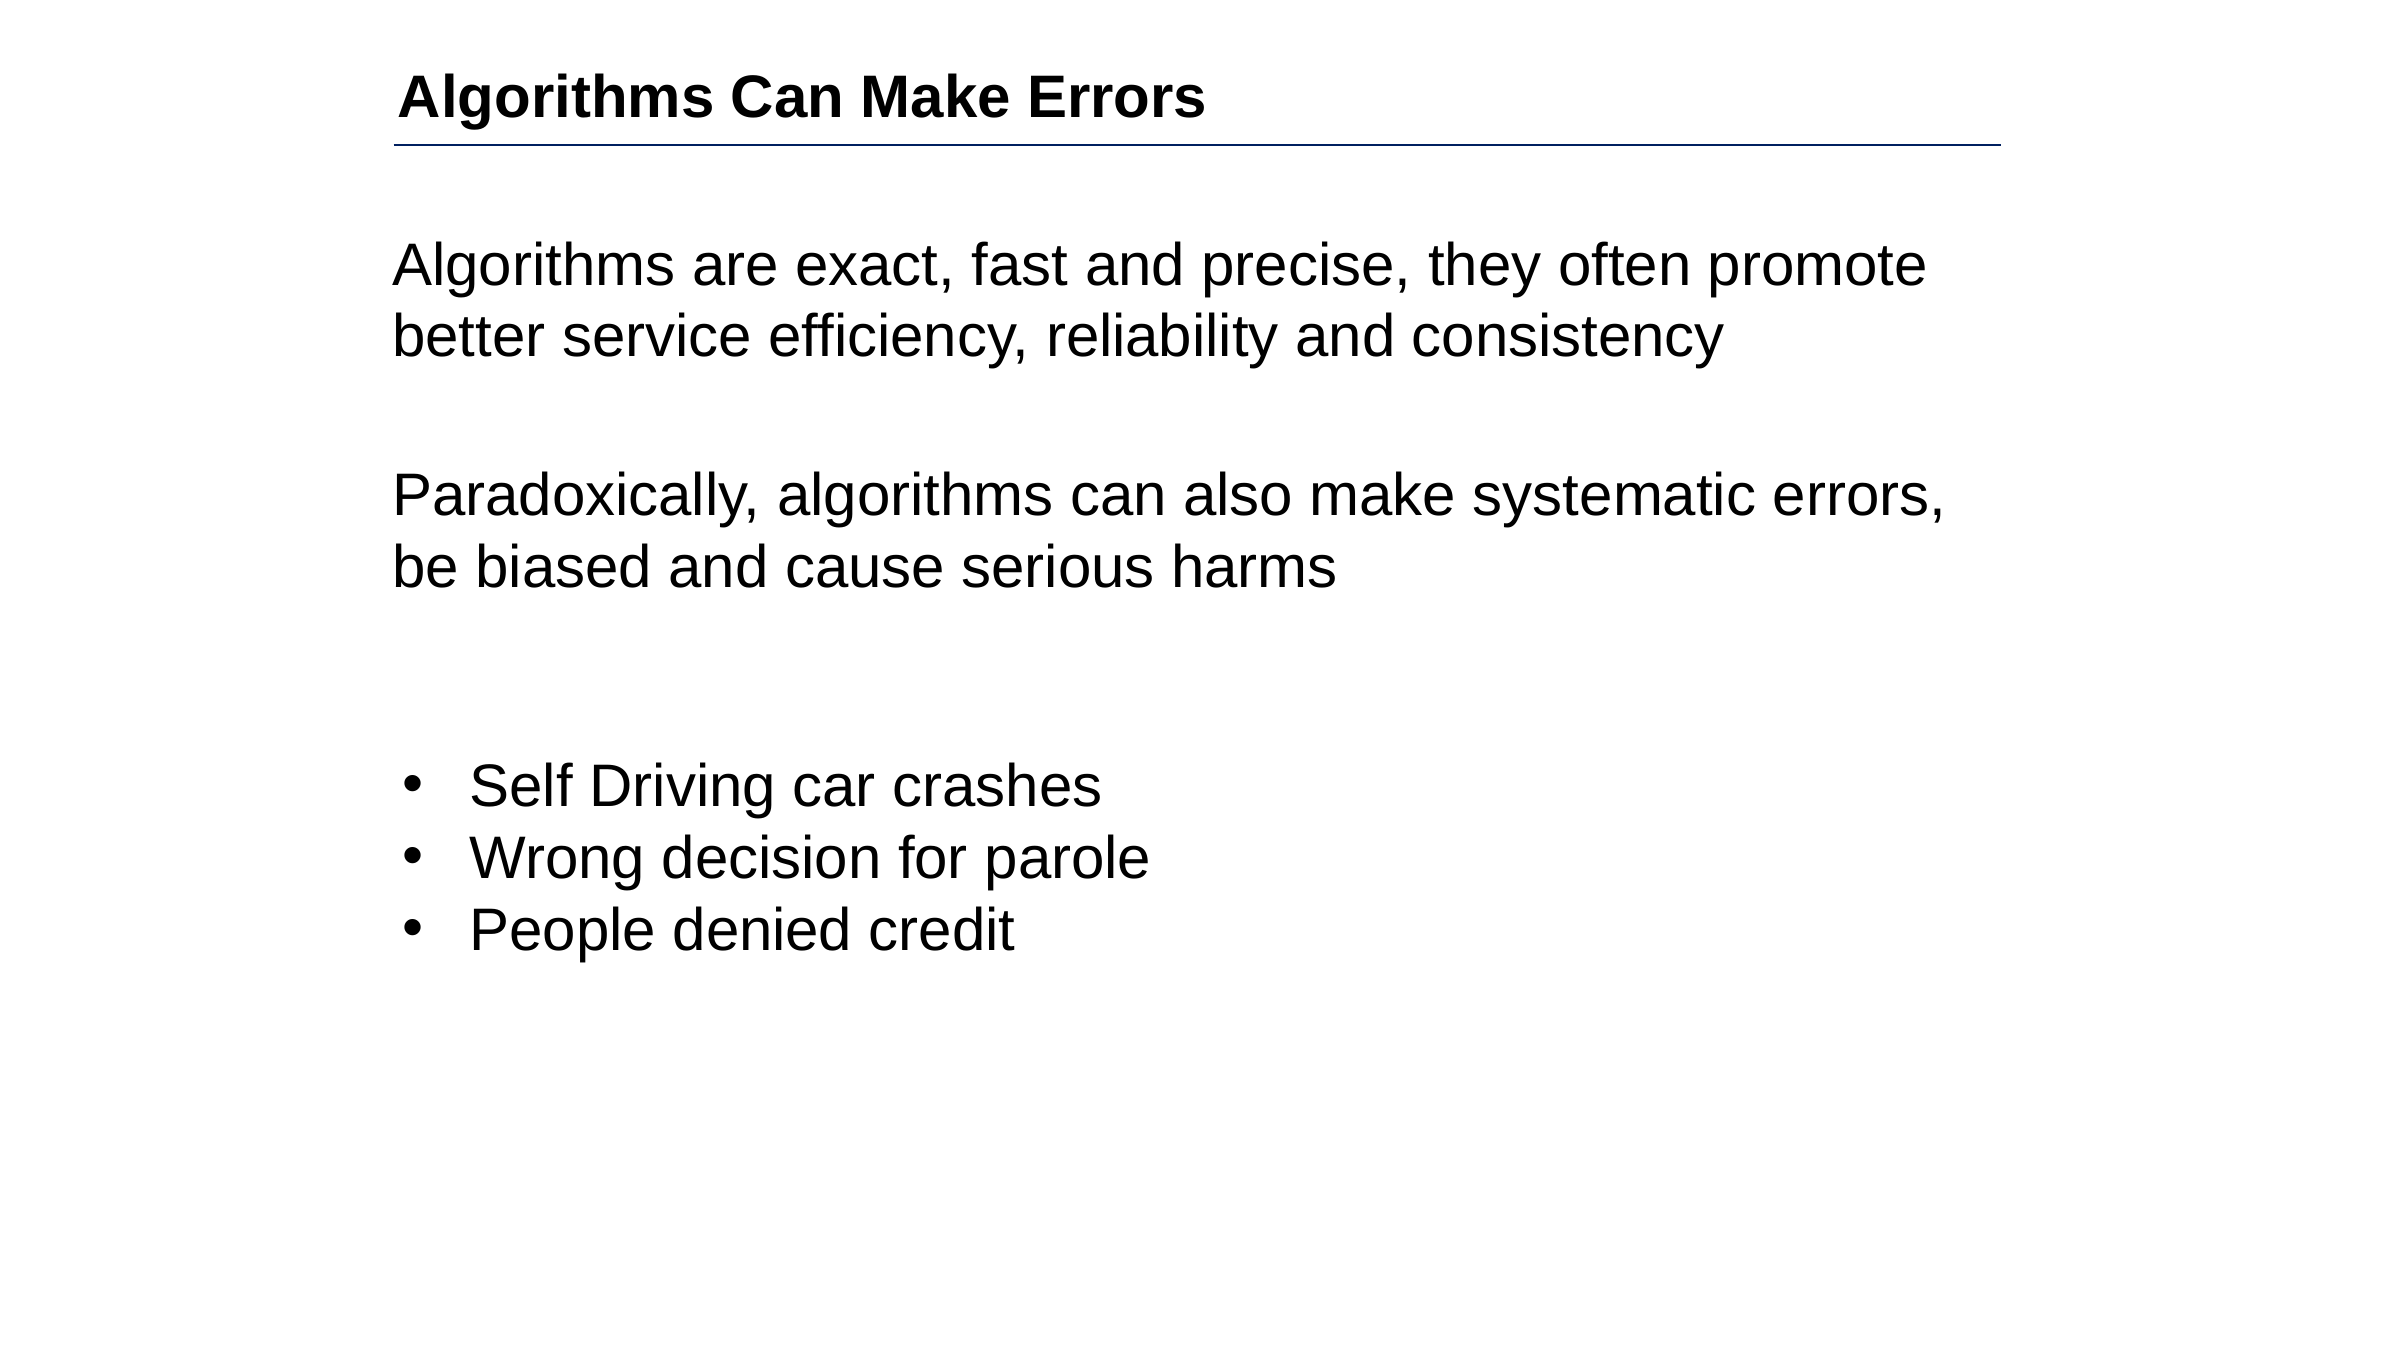

Algorithms Can Make Errors
Algorithms are exact, fast and precise, they often promote better service efficiency, reliability and consistency

Paradoxically, algorithms can also make systematic errors, be biased and cause serious harms
Self Driving car crashes
Wrong decision for parole
People denied credit